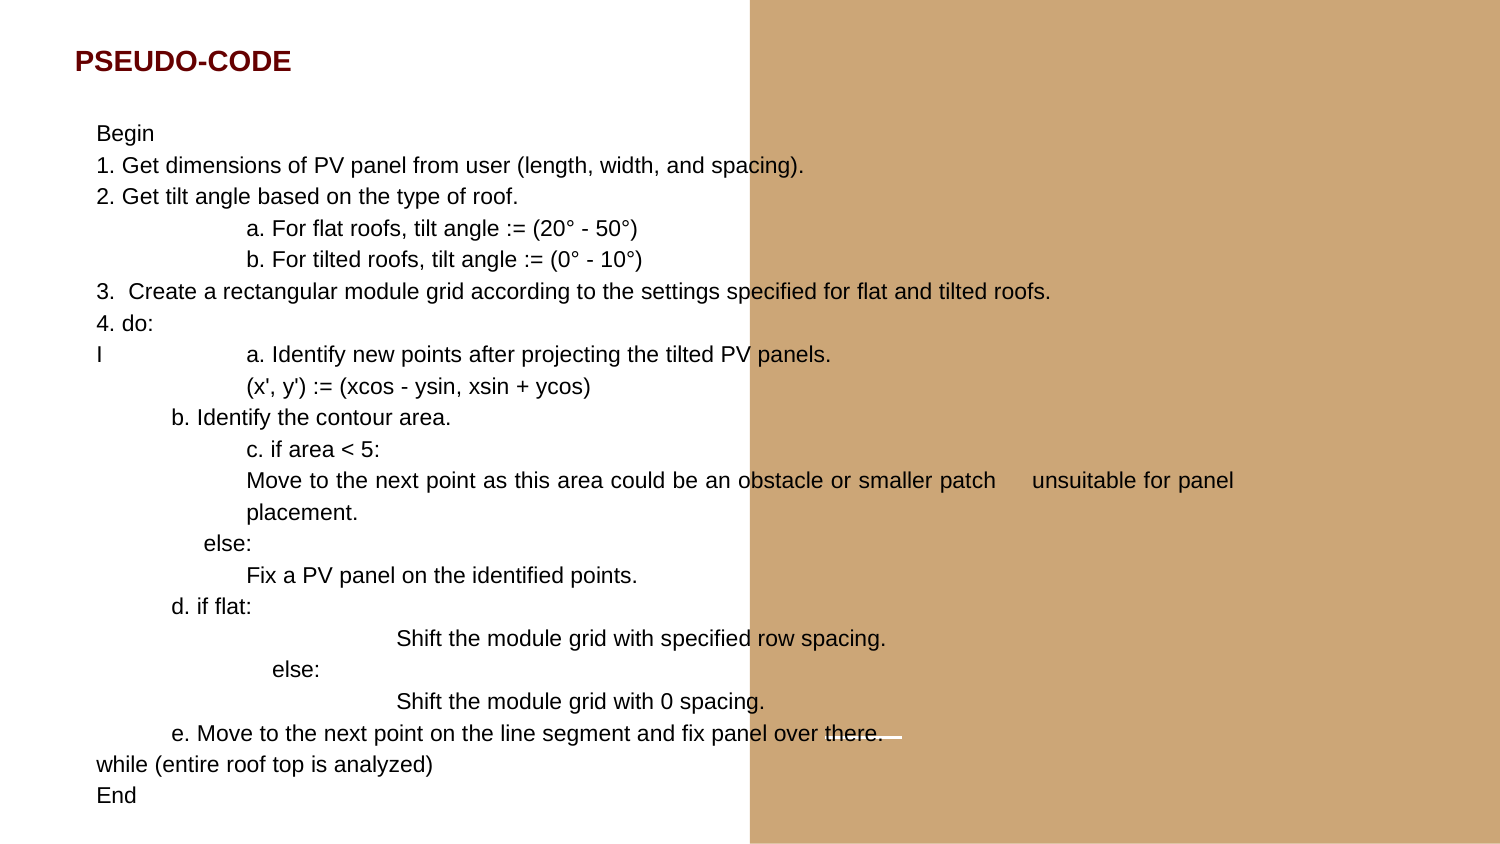

PSEUDO-CODE
Begin
1. Get dimensions of PV panel from user (length, width, and spacing).
2. Get tilt angle based on the type of roof.
	a. For flat roofs, tilt angle := (20° - 50°)
	b. For tilted roofs, tilt angle := (0° - 10°)
3.  Create a rectangular module grid according to the settings specified for flat and tilted roofs.
4. do:
I	a. Identify new points after projecting the tilted PV panels.
	(x', y') := (xcos - ysin, xsin + ycos)
b. Identify the contour area.
	c. if area < 5:
Move to the next point as this area could be an obstacle or smaller patch     unsuitable for panel placement.
     else:
	Fix a PV panel on the identified points.
d. if flat:
    		Shift the module grid with specified row spacing.
    	    else:
    		Shift the module grid with 0 spacing.
e. Move to the next point on the line segment and fix panel over there.
while (entire roof top is analyzed)
End